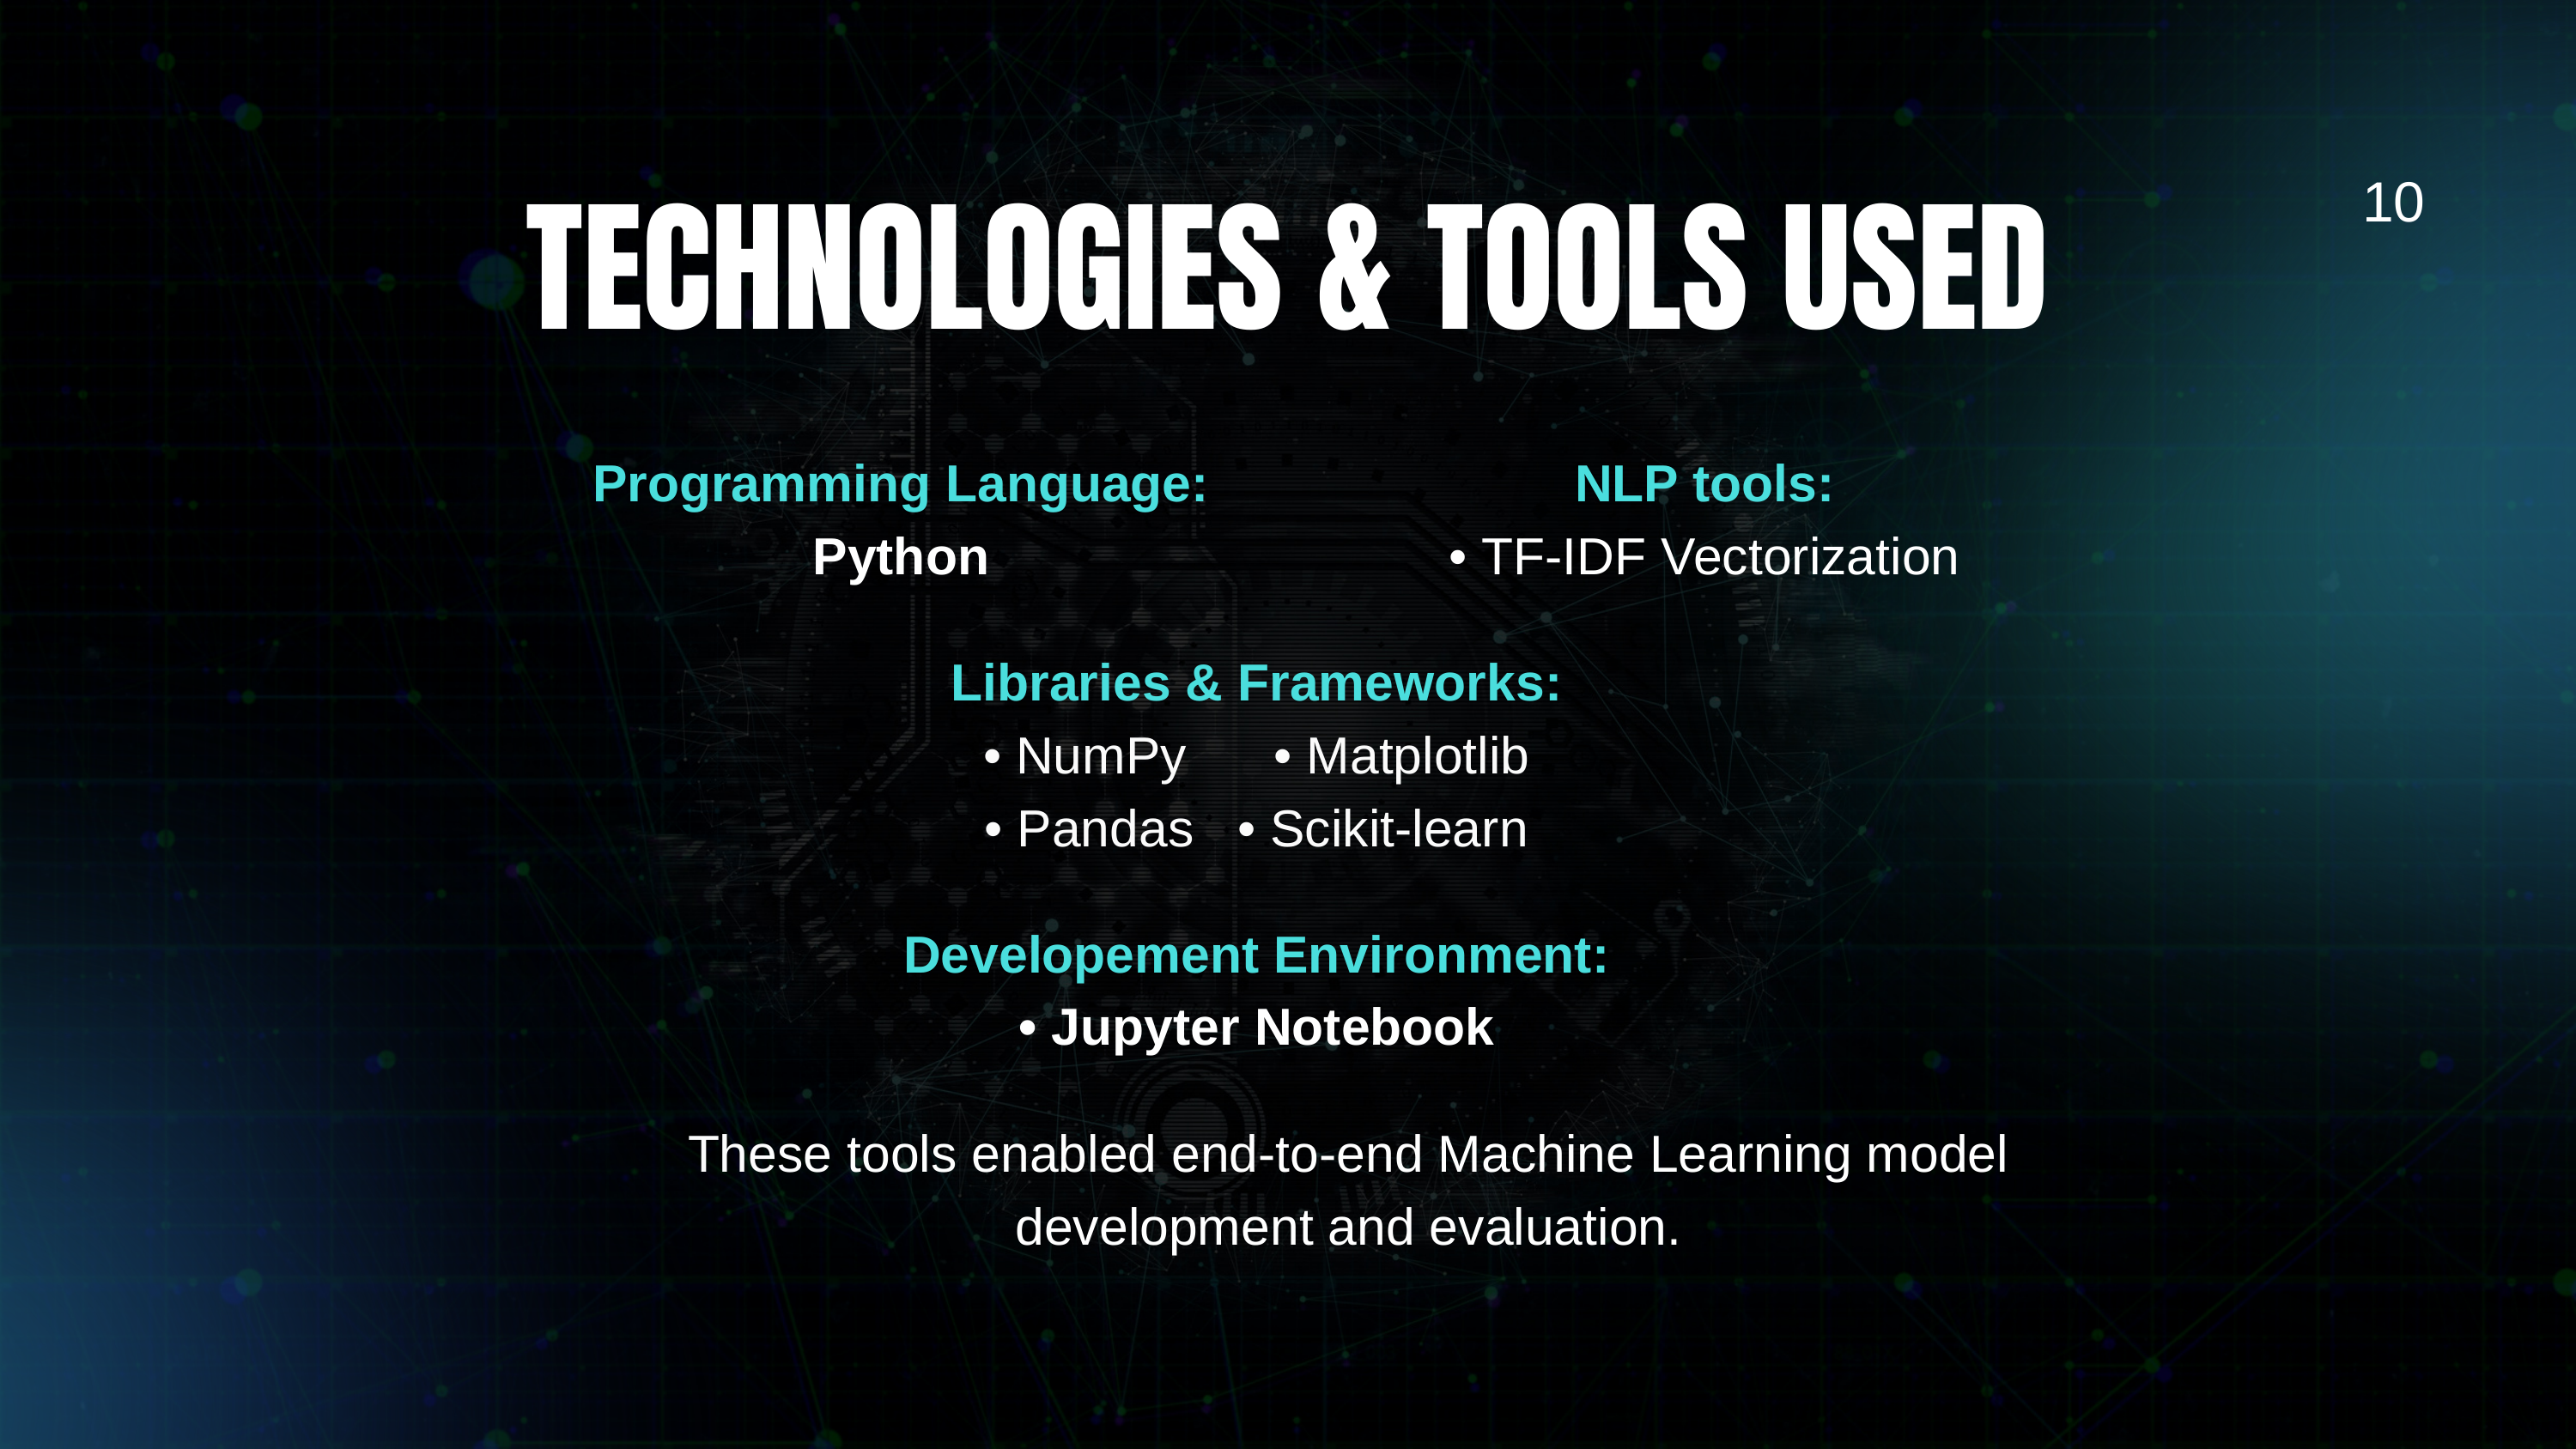

10
TECHNOLOGIES & TOOLS USED
Programming Language:
Python
NLP tools:
• TF-IDF Vectorization

Libraries & Frameworks:
• NumPy      • Matplotlib
• Pandas   • Scikit-learn
Developement Environment:
• Jupyter Notebook
These tools enabled end-to-end Machine Learning model development and evaluation.